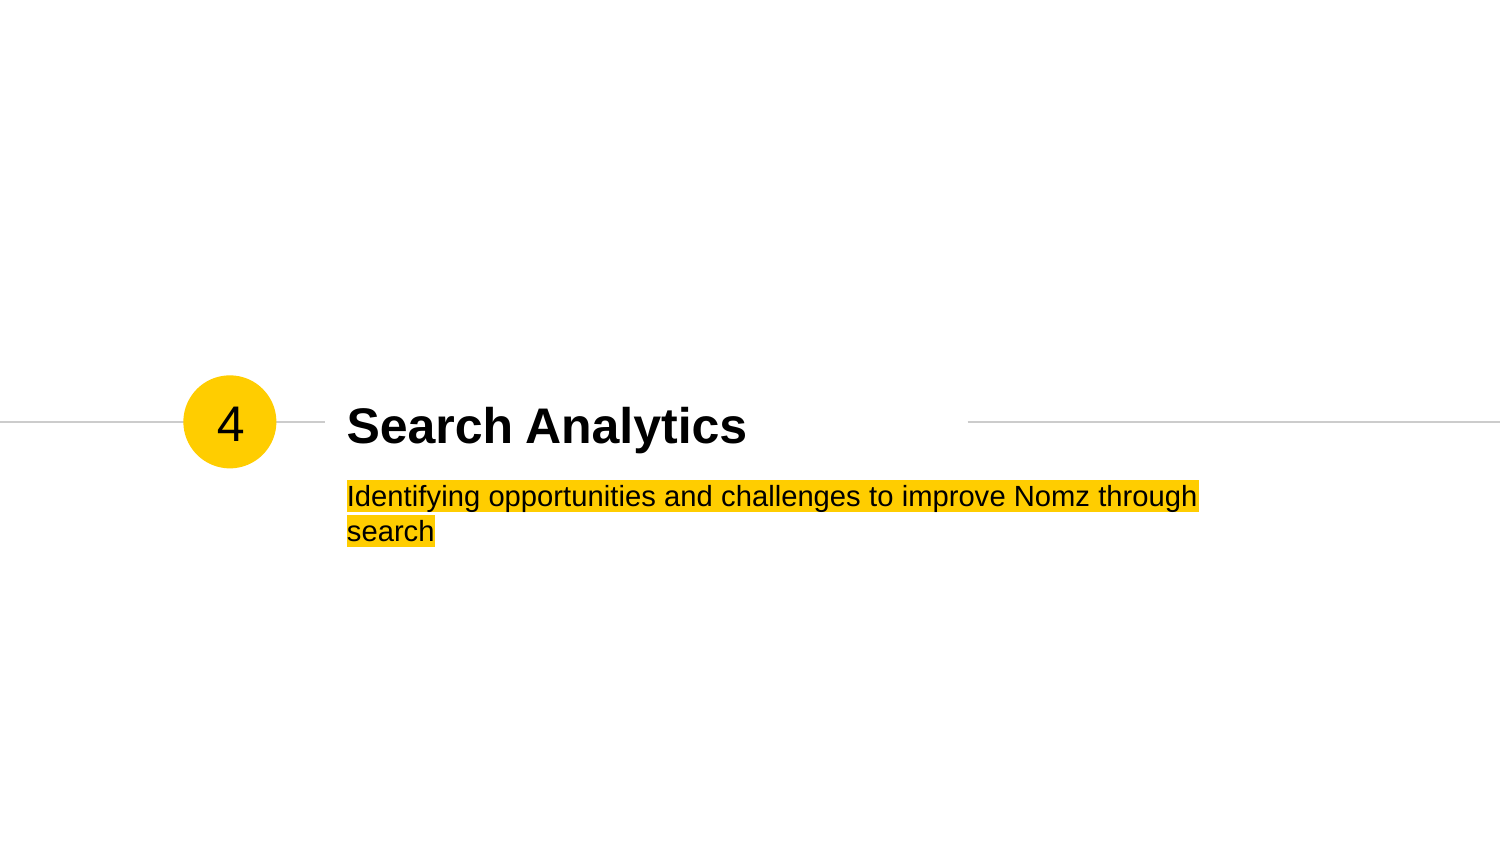

# Search Analytics
4
Identifying opportunities and challenges to improve Nomz through search